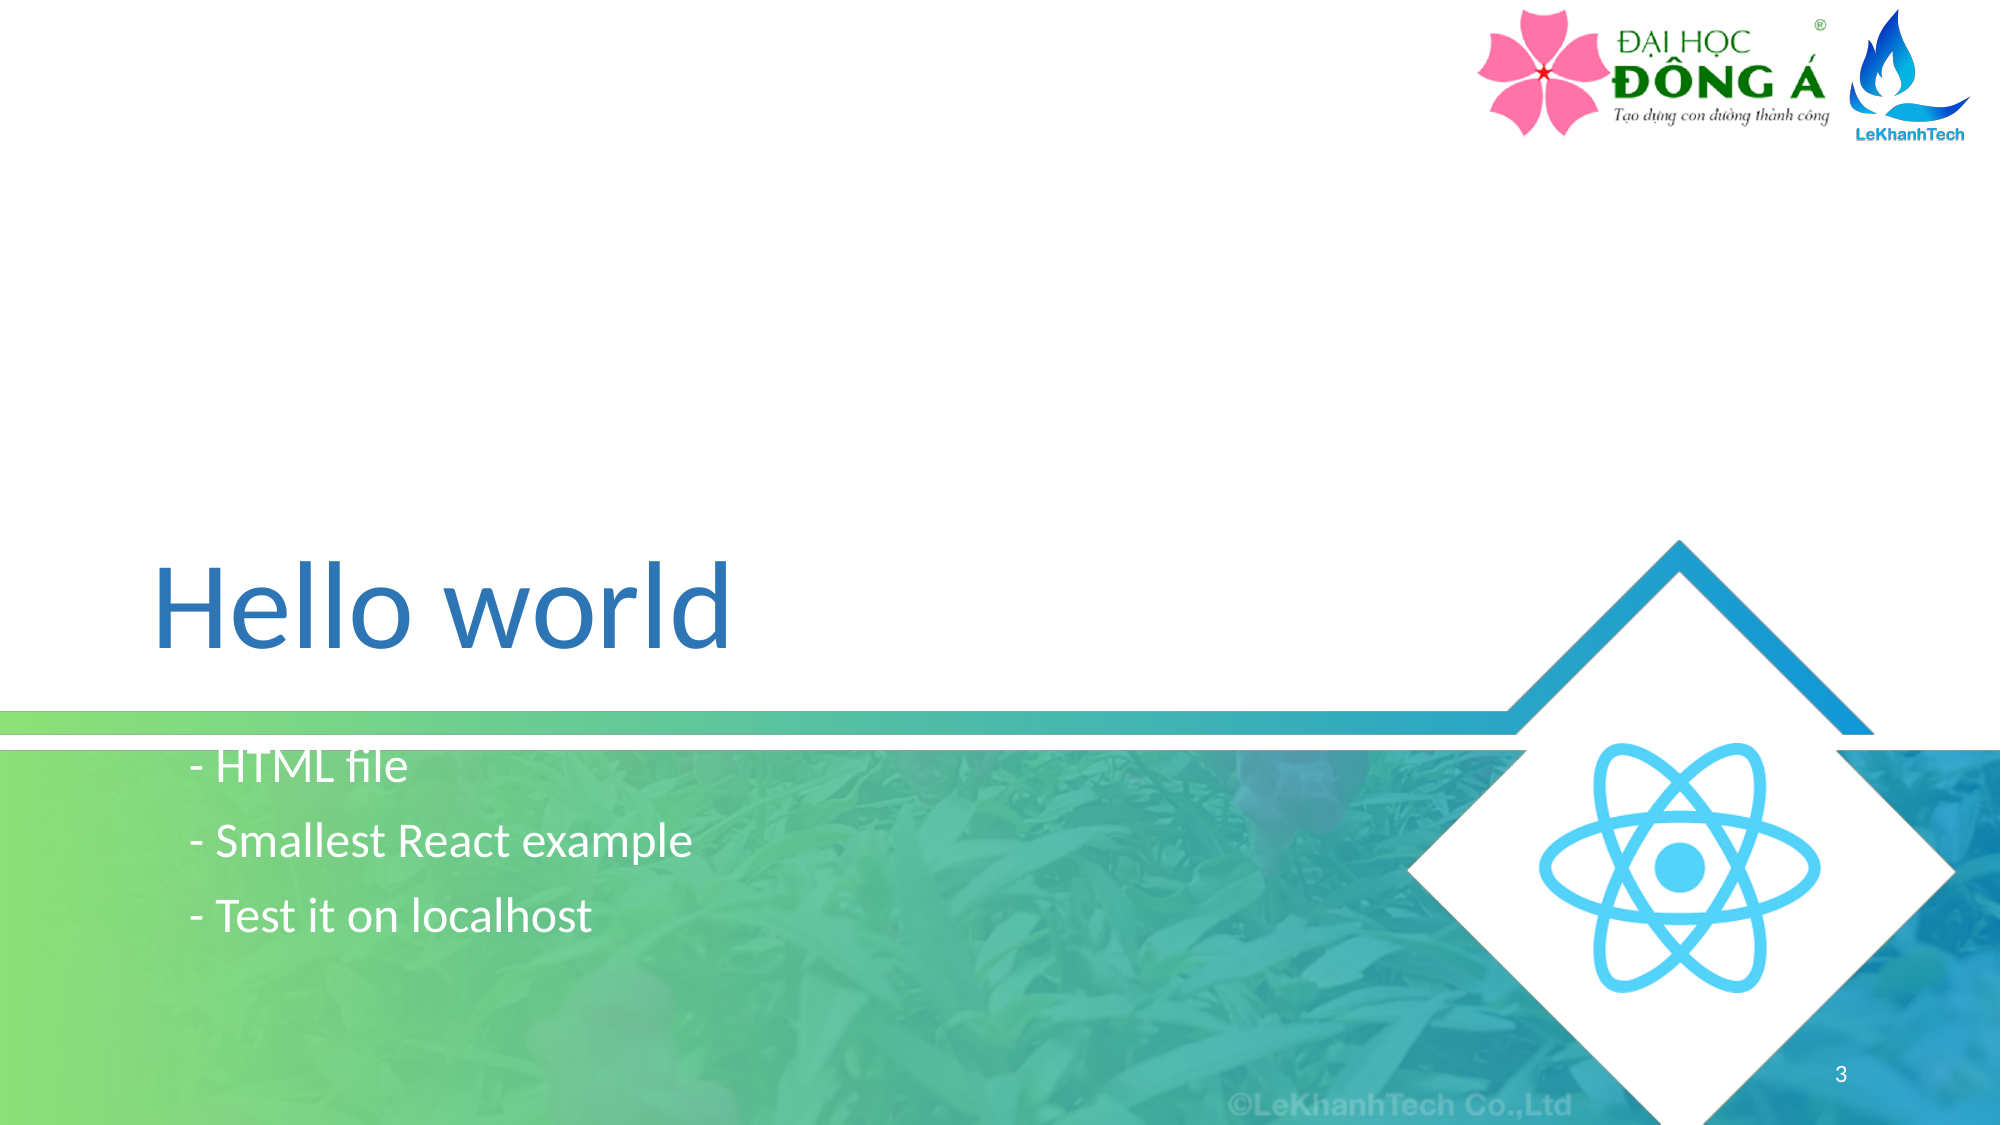

# Hello world
- HTML file
- Smallest React example
- Test it on localhost

3